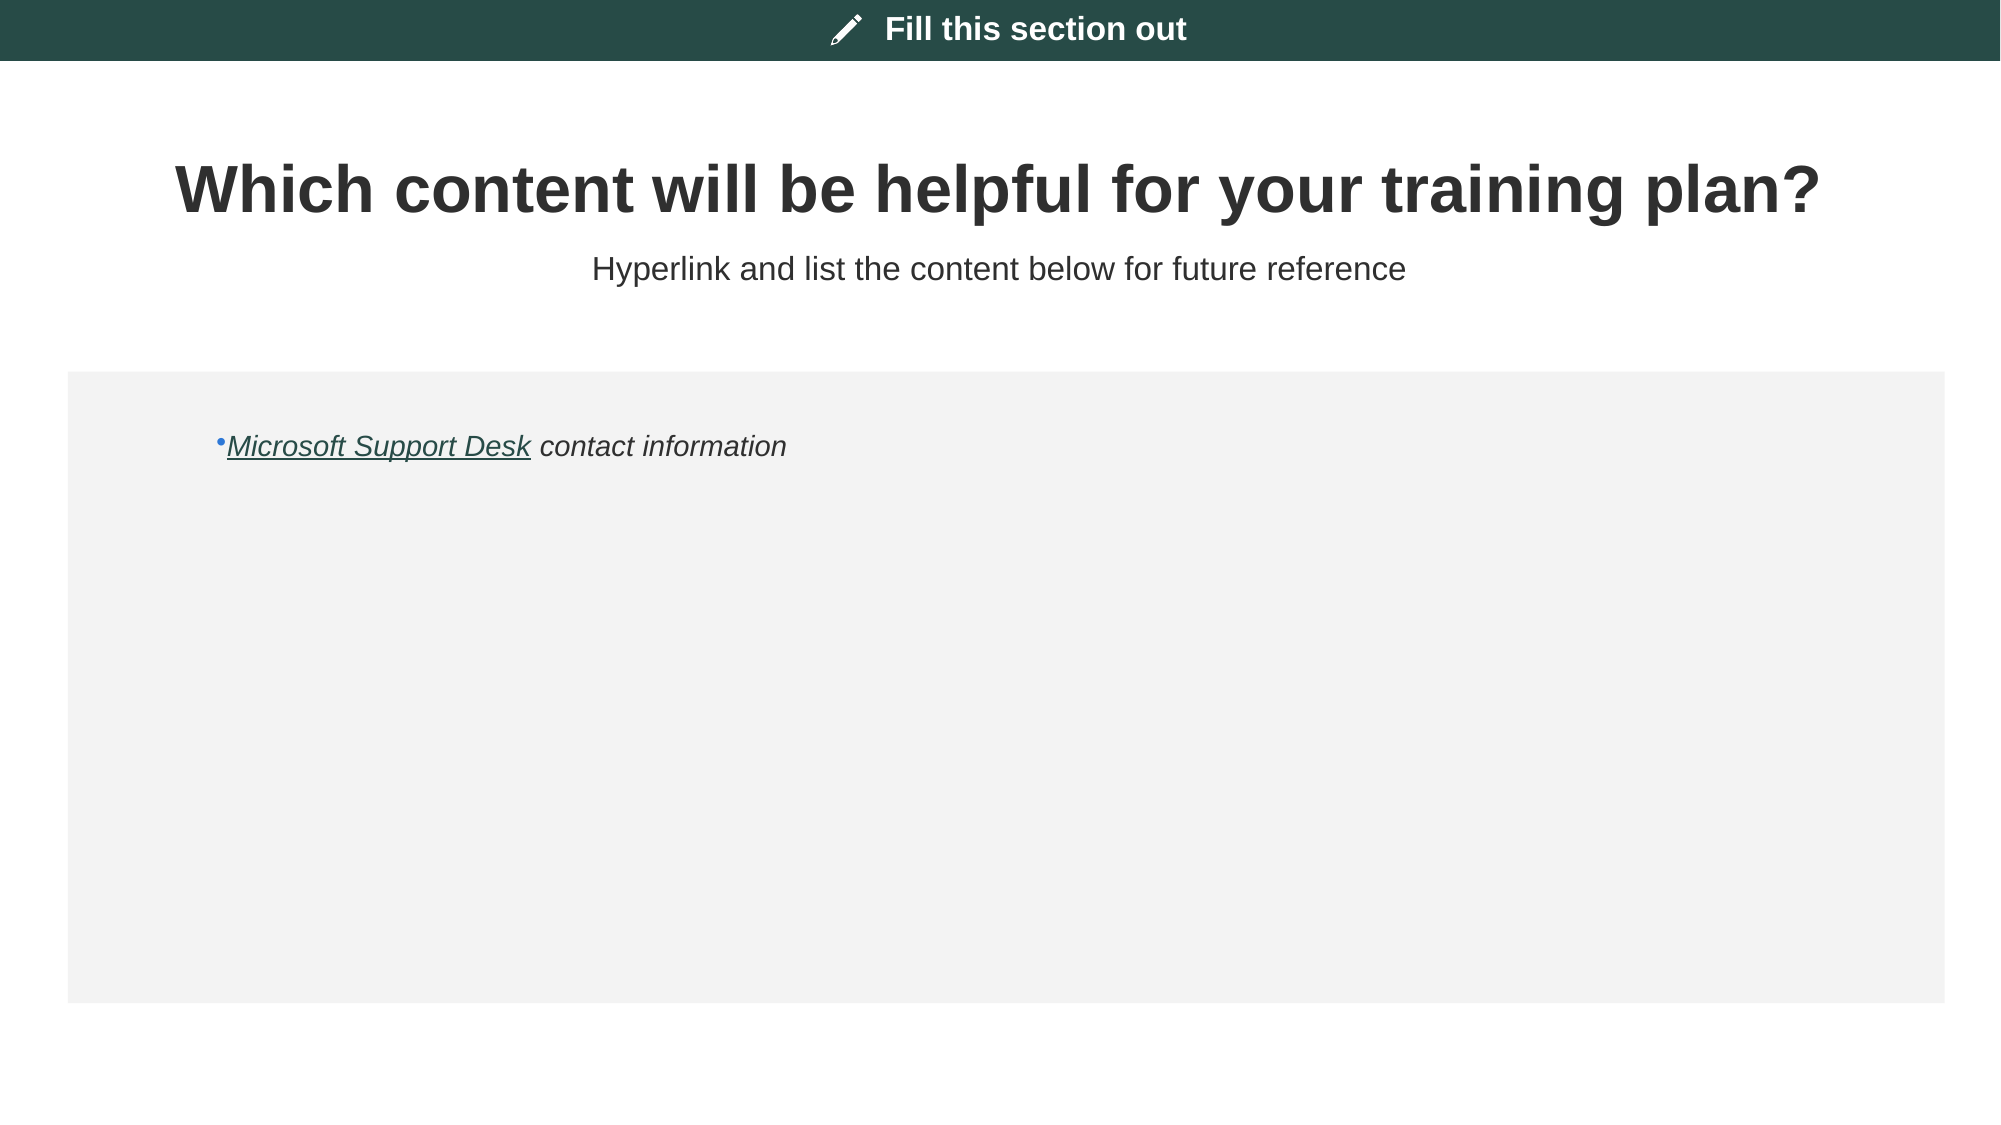

Which content will be helpful for your training plan?
Hyperlink and list the content below for future reference

Microsoft Support Desk contact information